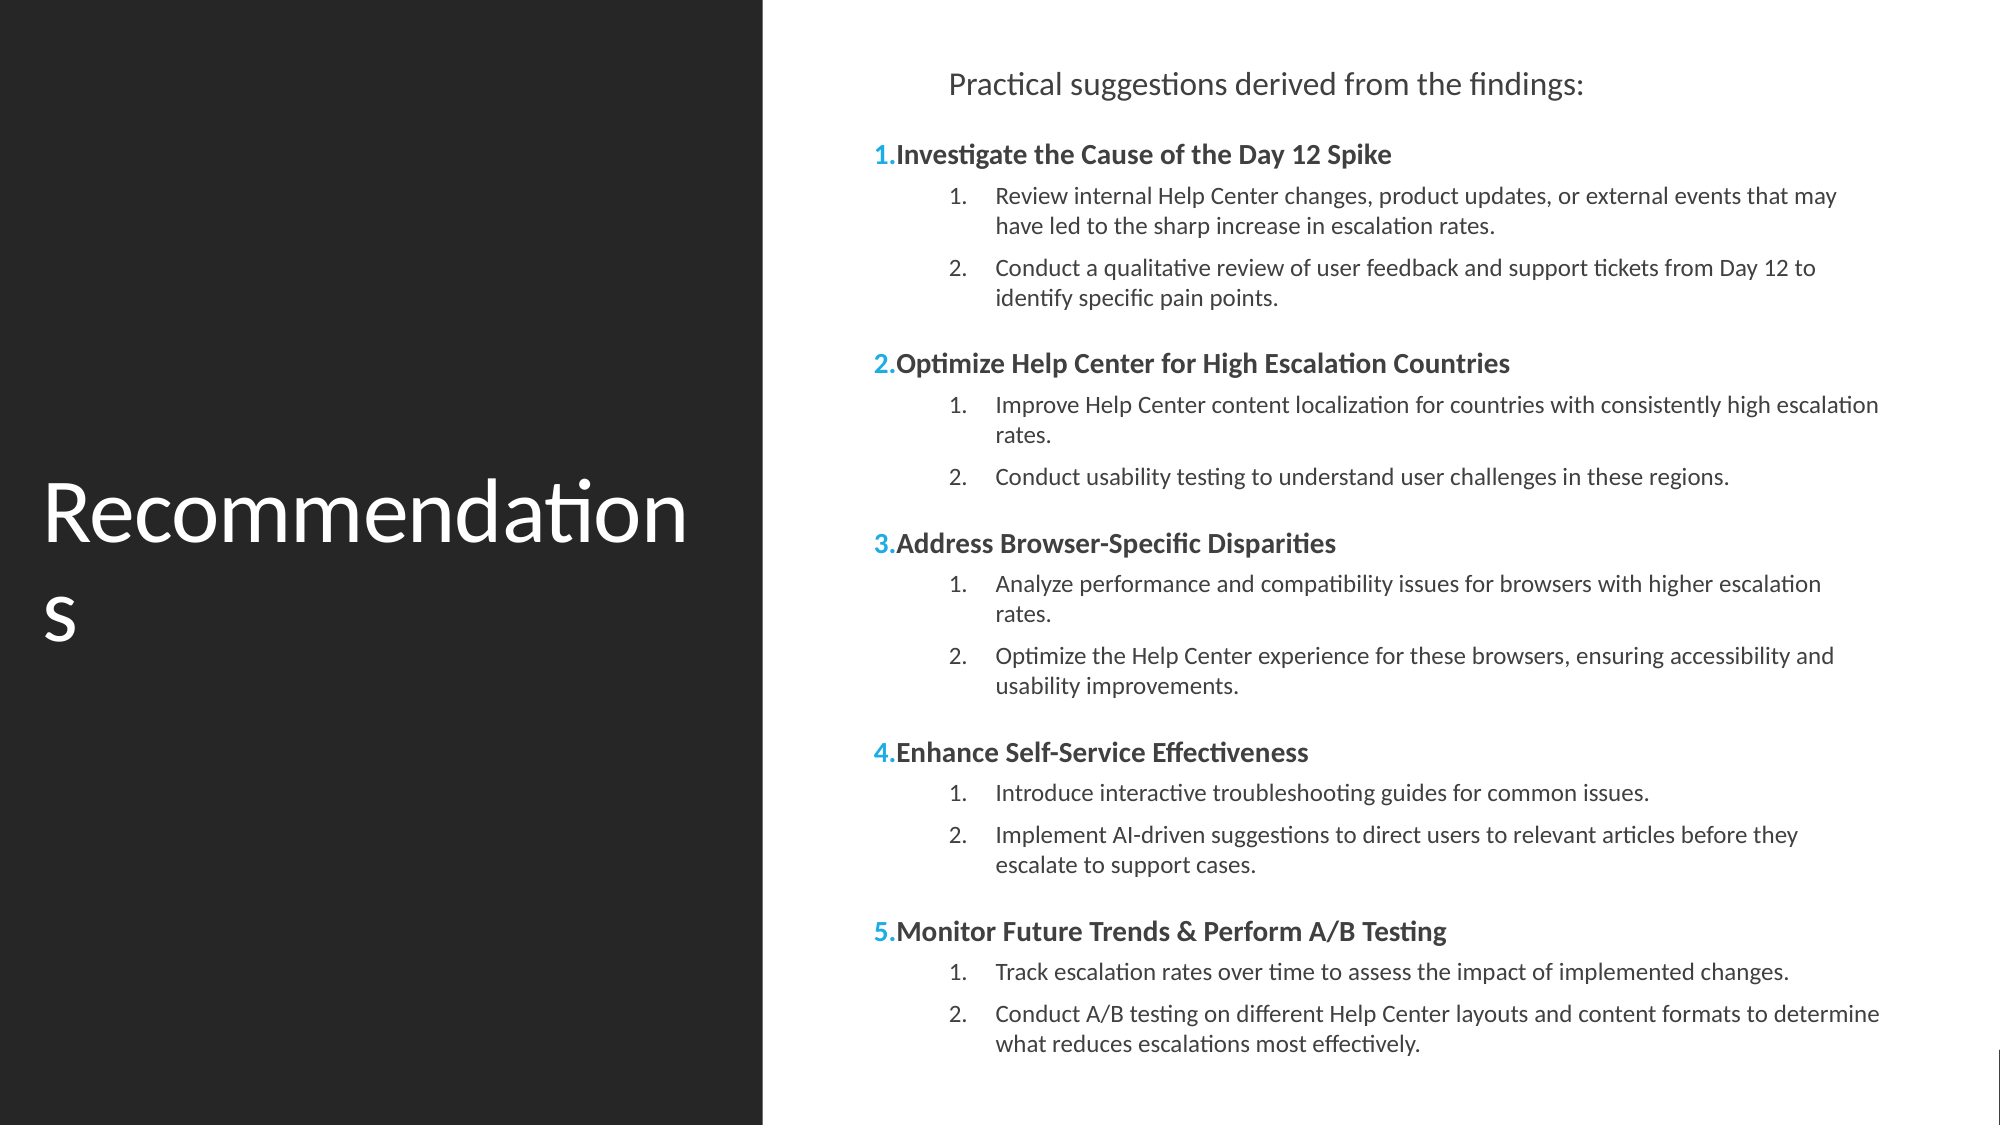

Practical suggestions derived from the findings:
Investigate the Cause of the Day 12 Spike
Review internal Help Center changes, product updates, or external events that may have led to the sharp increase in escalation rates.
Conduct a qualitative review of user feedback and support tickets from Day 12 to identify specific pain points.
Optimize Help Center for High Escalation Countries
Improve Help Center content localization for countries with consistently high escalation rates.
Conduct usability testing to understand user challenges in these regions.
Address Browser-Specific Disparities
Analyze performance and compatibility issues for browsers with higher escalation rates.
Optimize the Help Center experience for these browsers, ensuring accessibility and usability improvements.
Enhance Self-Service Effectiveness
Introduce interactive troubleshooting guides for common issues.
Implement AI-driven suggestions to direct users to relevant articles before they escalate to support cases.
Monitor Future Trends & Perform A/B Testing
Track escalation rates over time to assess the impact of implemented changes.
Conduct A/B testing on different Help Center layouts and content formats to determine what reduces escalations most effectively.
# Recommendations